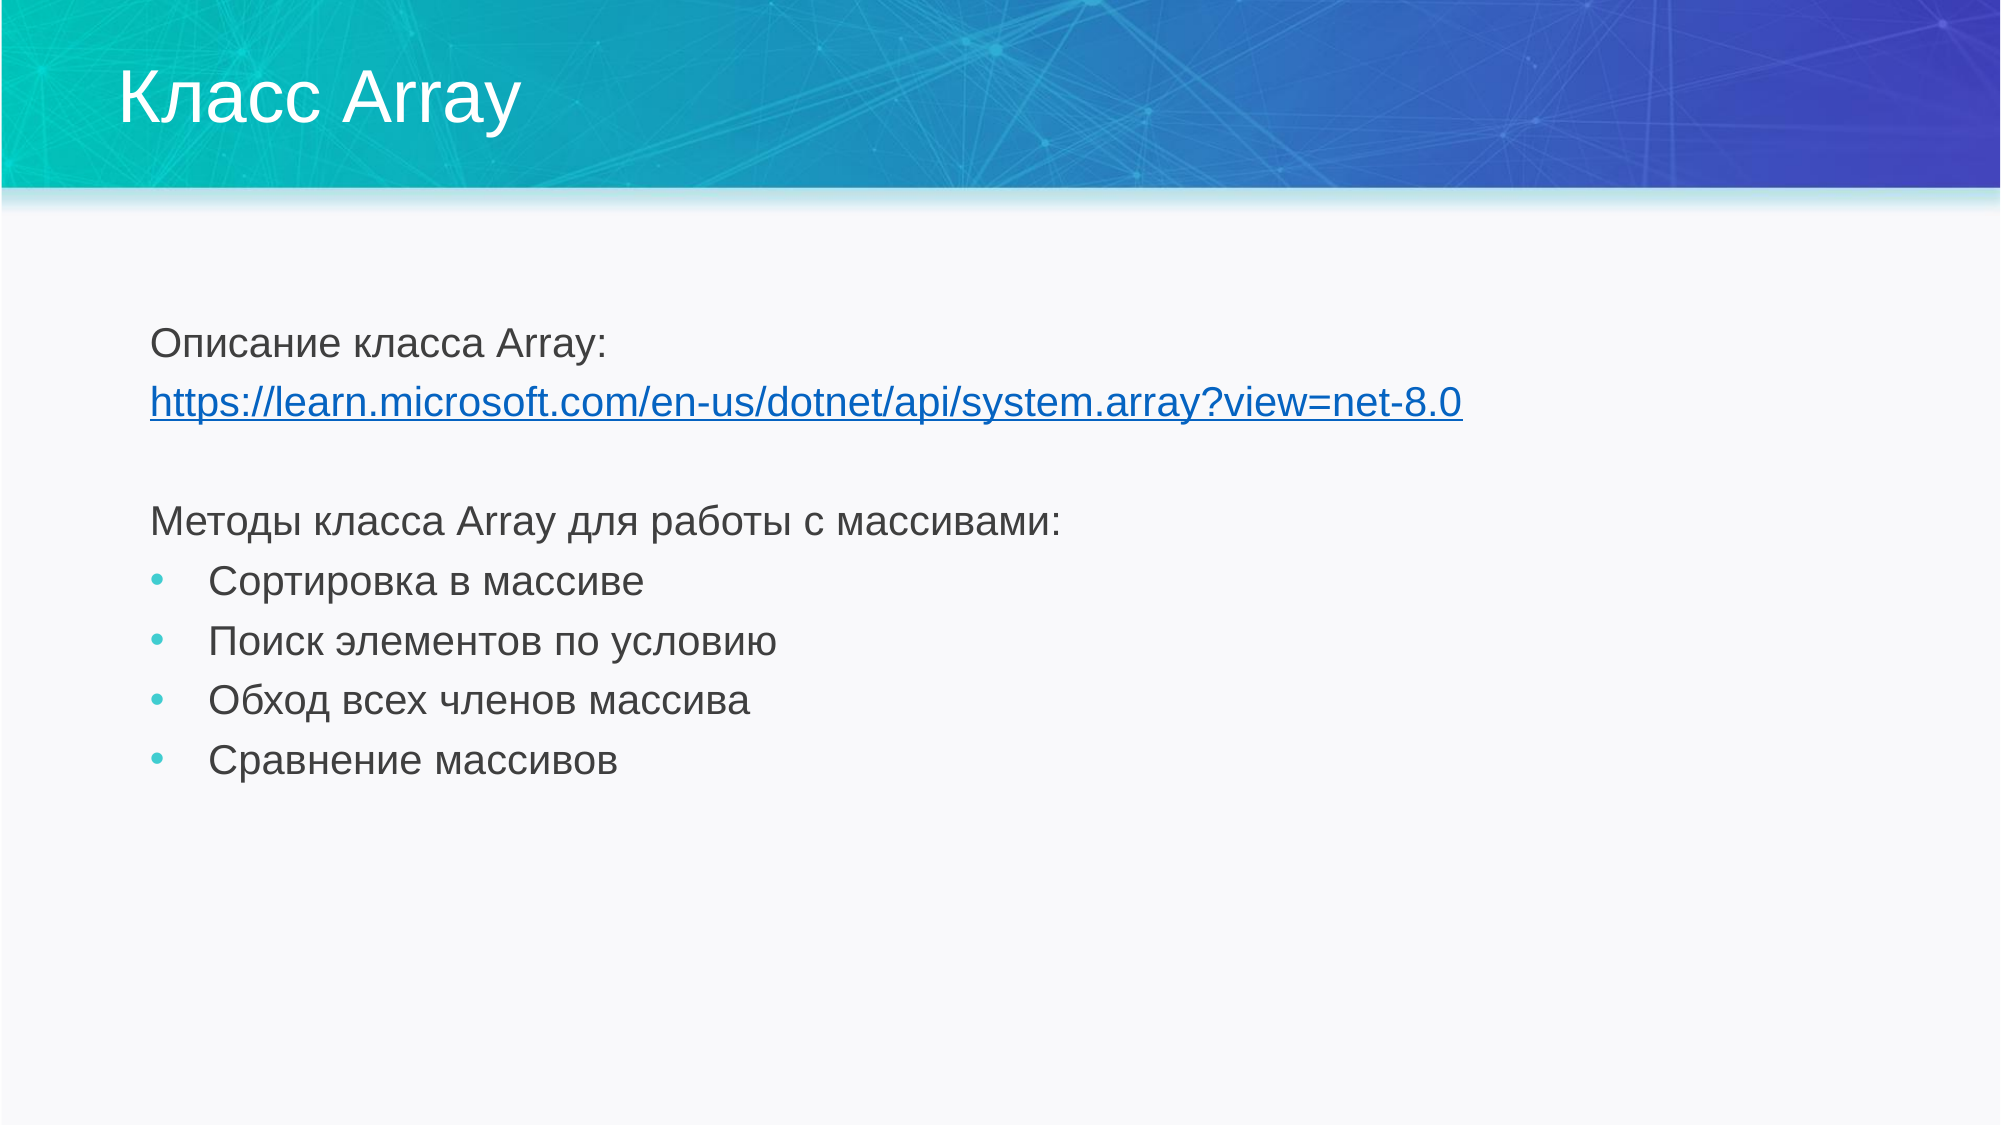

Класс Array
Описание класса Array:
https://learn.microsoft.com/en-us/dotnet/api/system.array?view=net-8.0

Методы класса Array для работы с массивами:
Сортировка в массиве
Поиск элементов по условию
Обход всех членов массива
Сравнение массивов